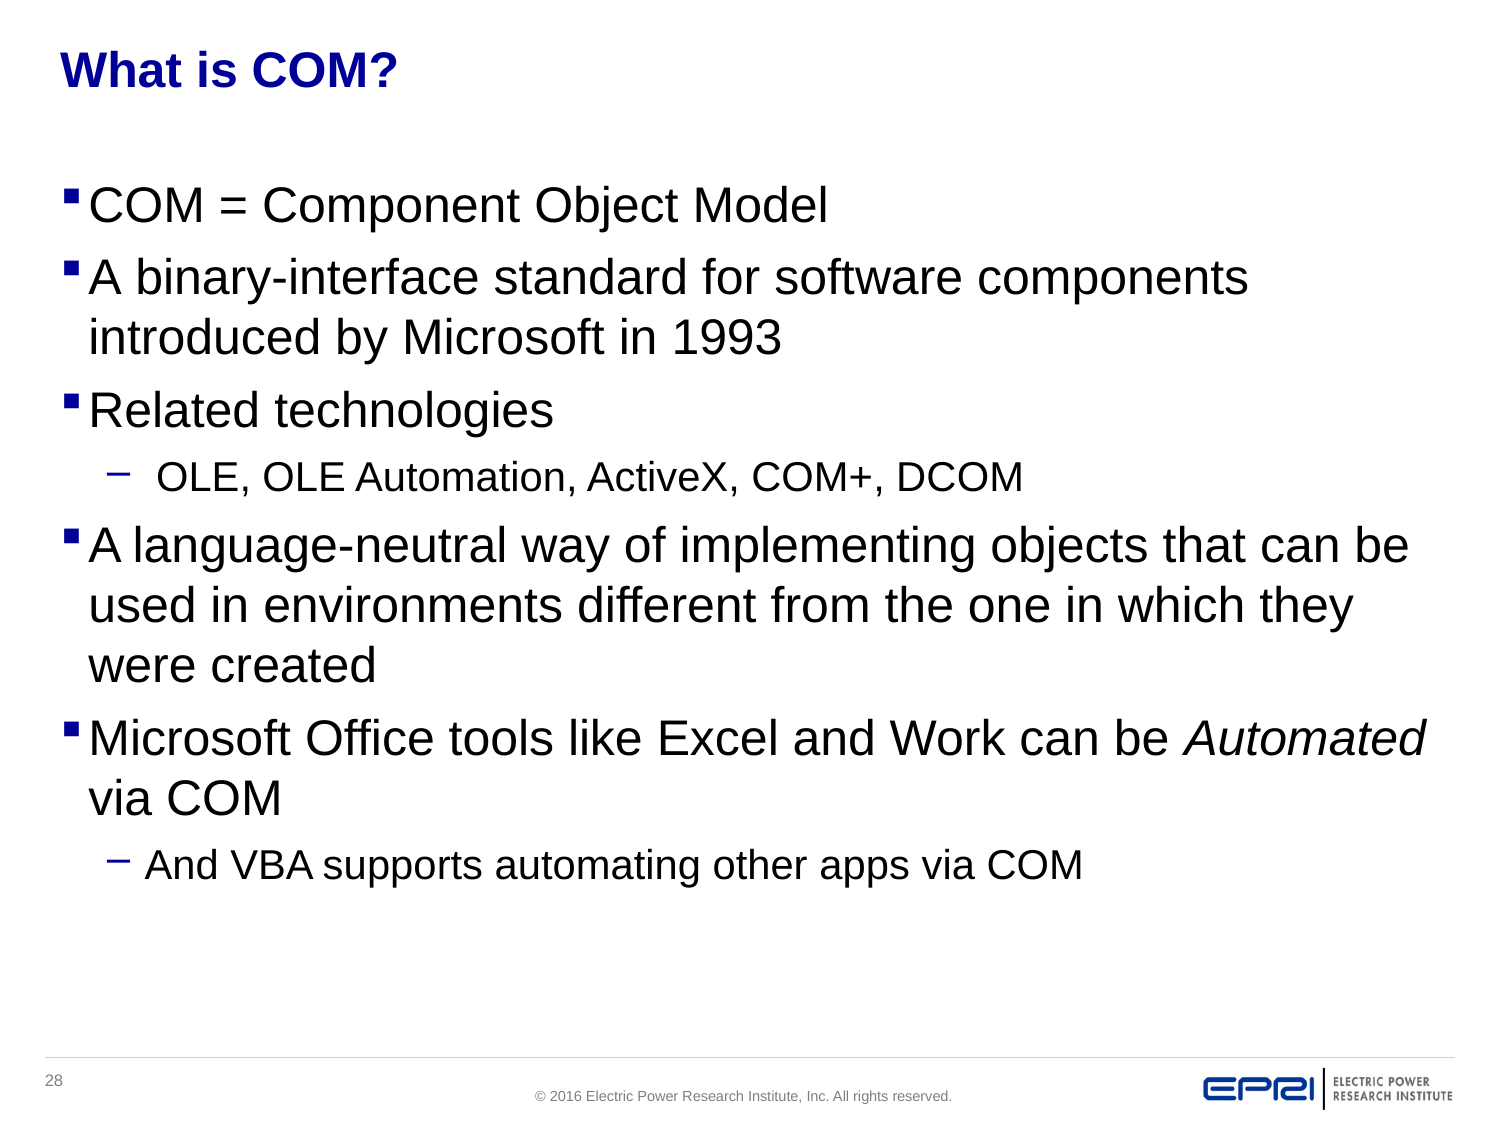

# What is COM?
COM = Component Object Model
A binary-interface standard for software components introduced by Microsoft in 1993
Related technologies
 OLE, OLE Automation, ActiveX, COM+, DCOM
A language-neutral way of implementing objects that can be used in environments different from the one in which they were created
Microsoft Office tools like Excel and Work can be Automated via COM
And VBA supports automating other apps via COM